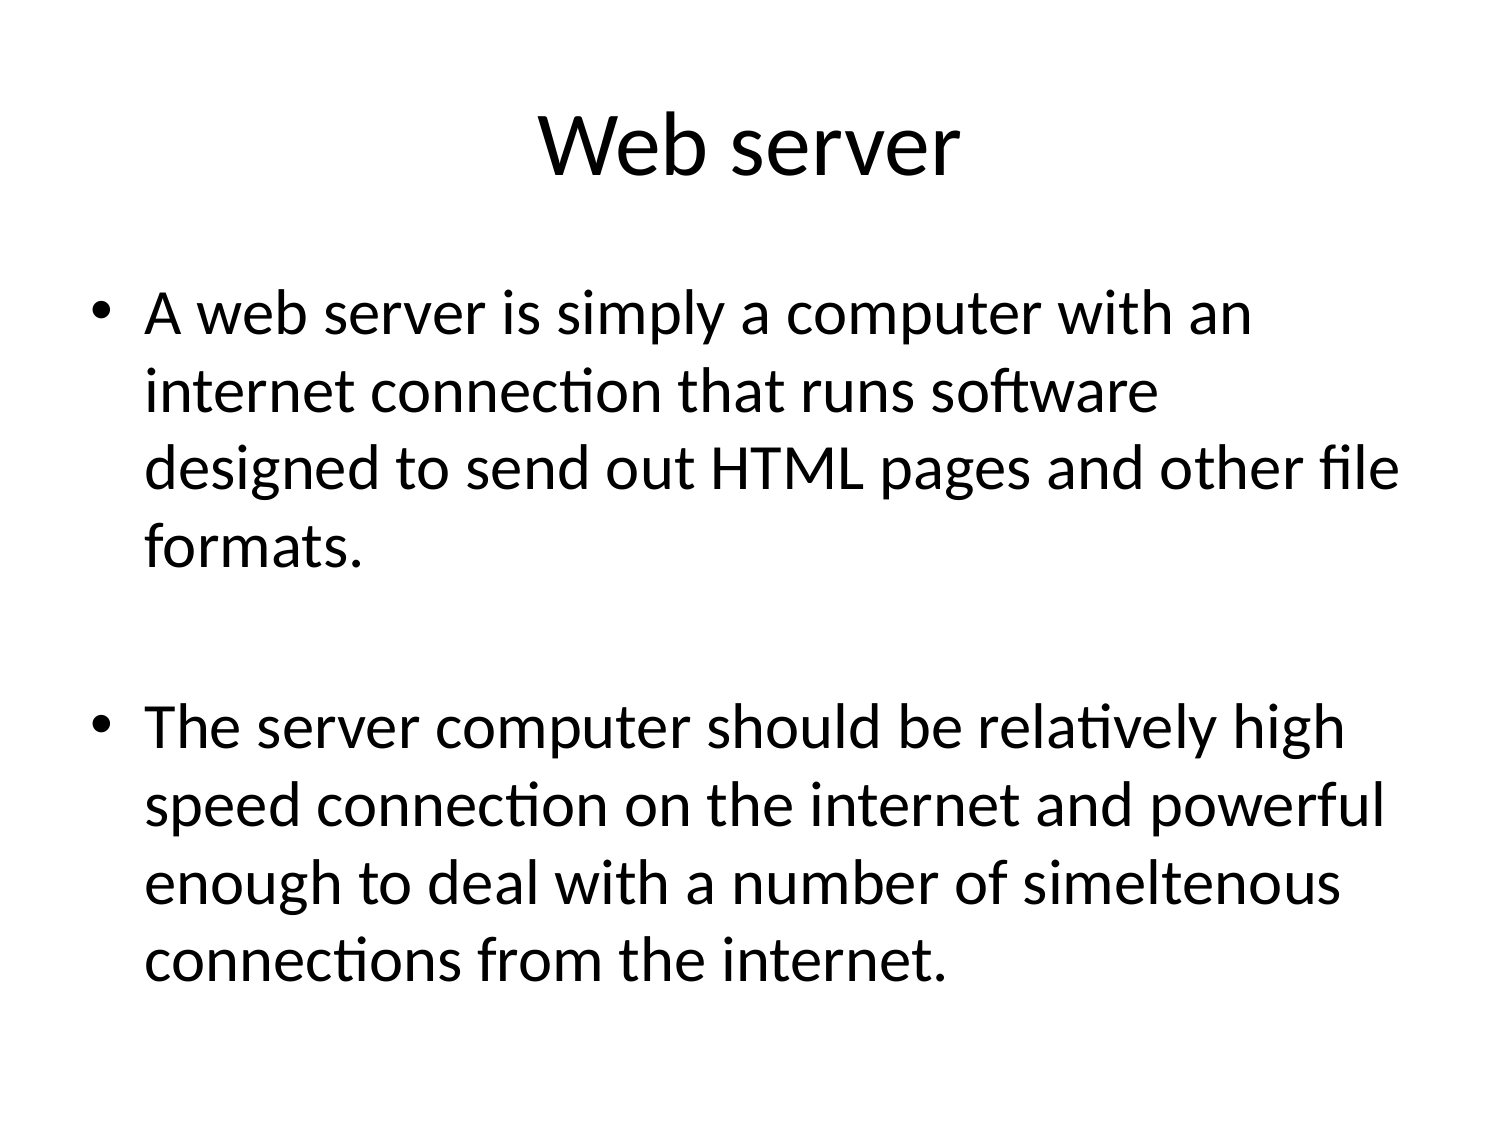

# Web server
A web server is simply a computer with an internet connection that runs software designed to send out HTML pages and other file formats.

The server computer should be relatively high speed connection on the internet and powerful enough to deal with a number of simeltenous connections from the internet.